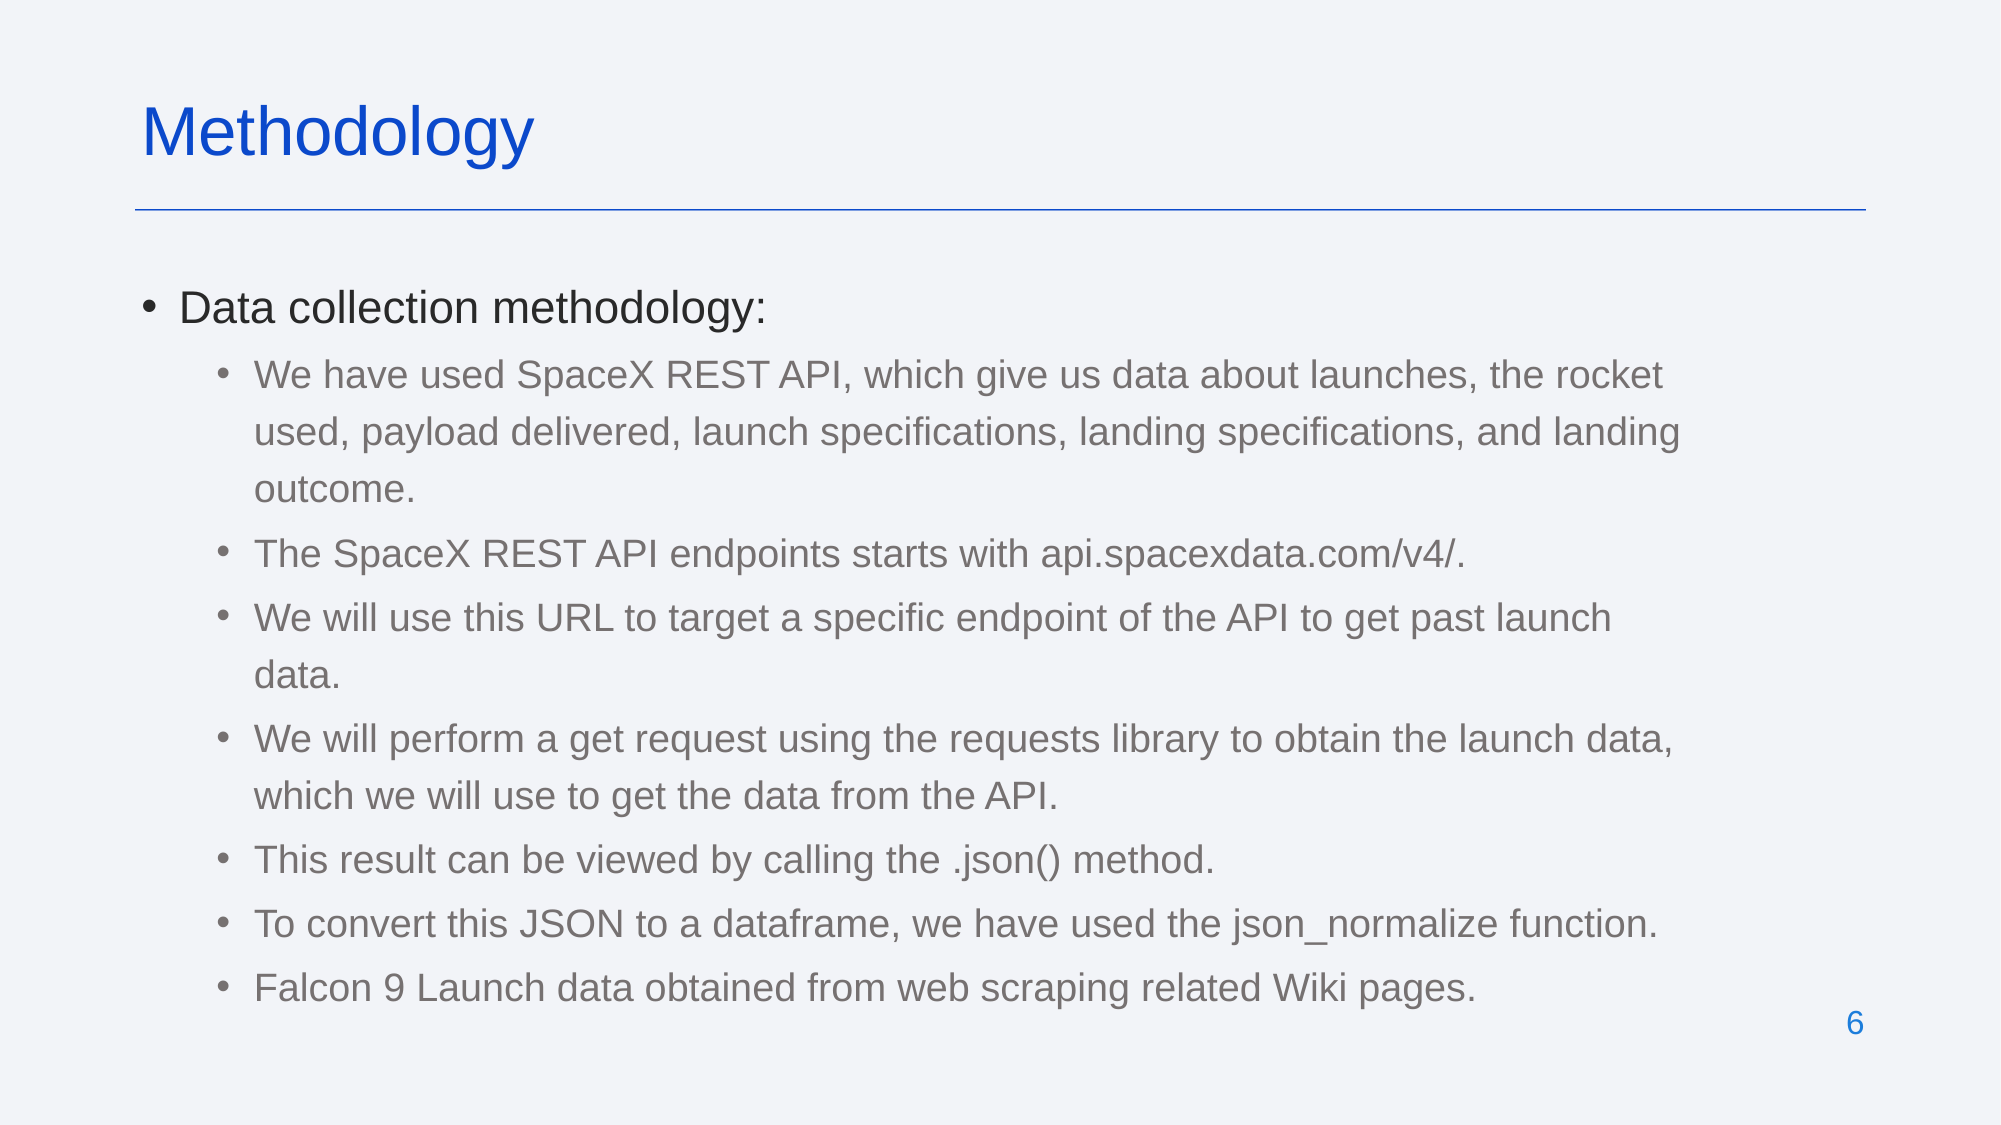

Methodology
Data collection methodology:
We have used SpaceX REST API, which give us data about launches, the rocket used, payload delivered, launch specifications, landing specifications, and landing outcome.
The SpaceX REST API endpoints starts with api.spacexdata.com/v4/.
We will use this URL to target a specific endpoint of the API to get past launch data.
We will perform a get request using the requests library to obtain the launch data, which we will use to get the data from the API.
This result can be viewed by calling the .json() method.
To convert this JSON to a dataframe, we have used the json_normalize function.
Falcon 9 Launch data obtained from web scraping related Wiki pages.

6